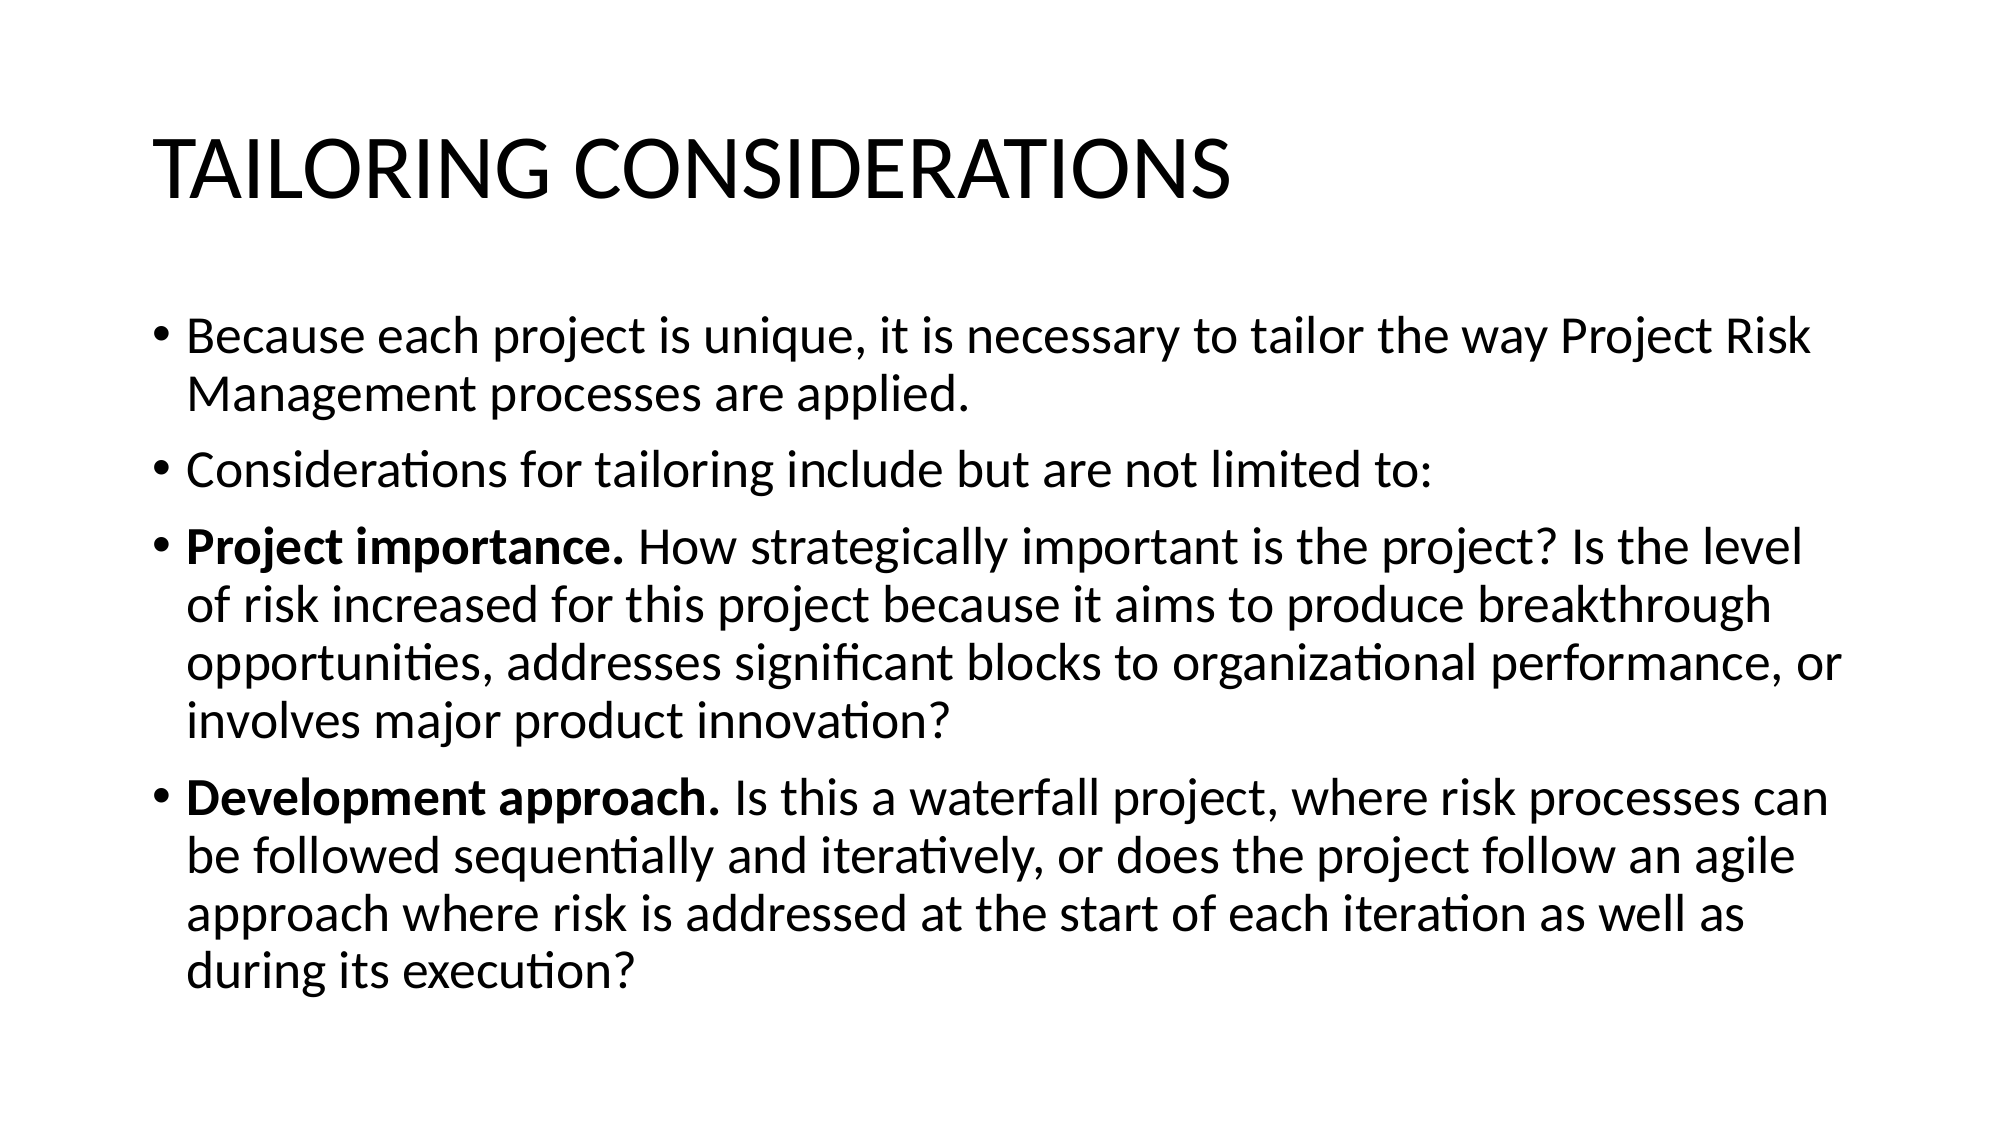

# TAILORING CONSIDERATIONS
Because each project is unique, it is necessary to tailor the way Project Risk Management processes are applied.
Considerations for tailoring include but are not limited to:
Project importance. How strategically important is the project? Is the level of risk increased for this project because it aims to produce breakthrough opportunities, addresses significant blocks to organizational performance, or involves major product innovation?
Development approach. Is this a waterfall project, where risk processes can be followed sequentially and iteratively, or does the project follow an agile approach where risk is addressed at the start of each iteration as well as during its execution?